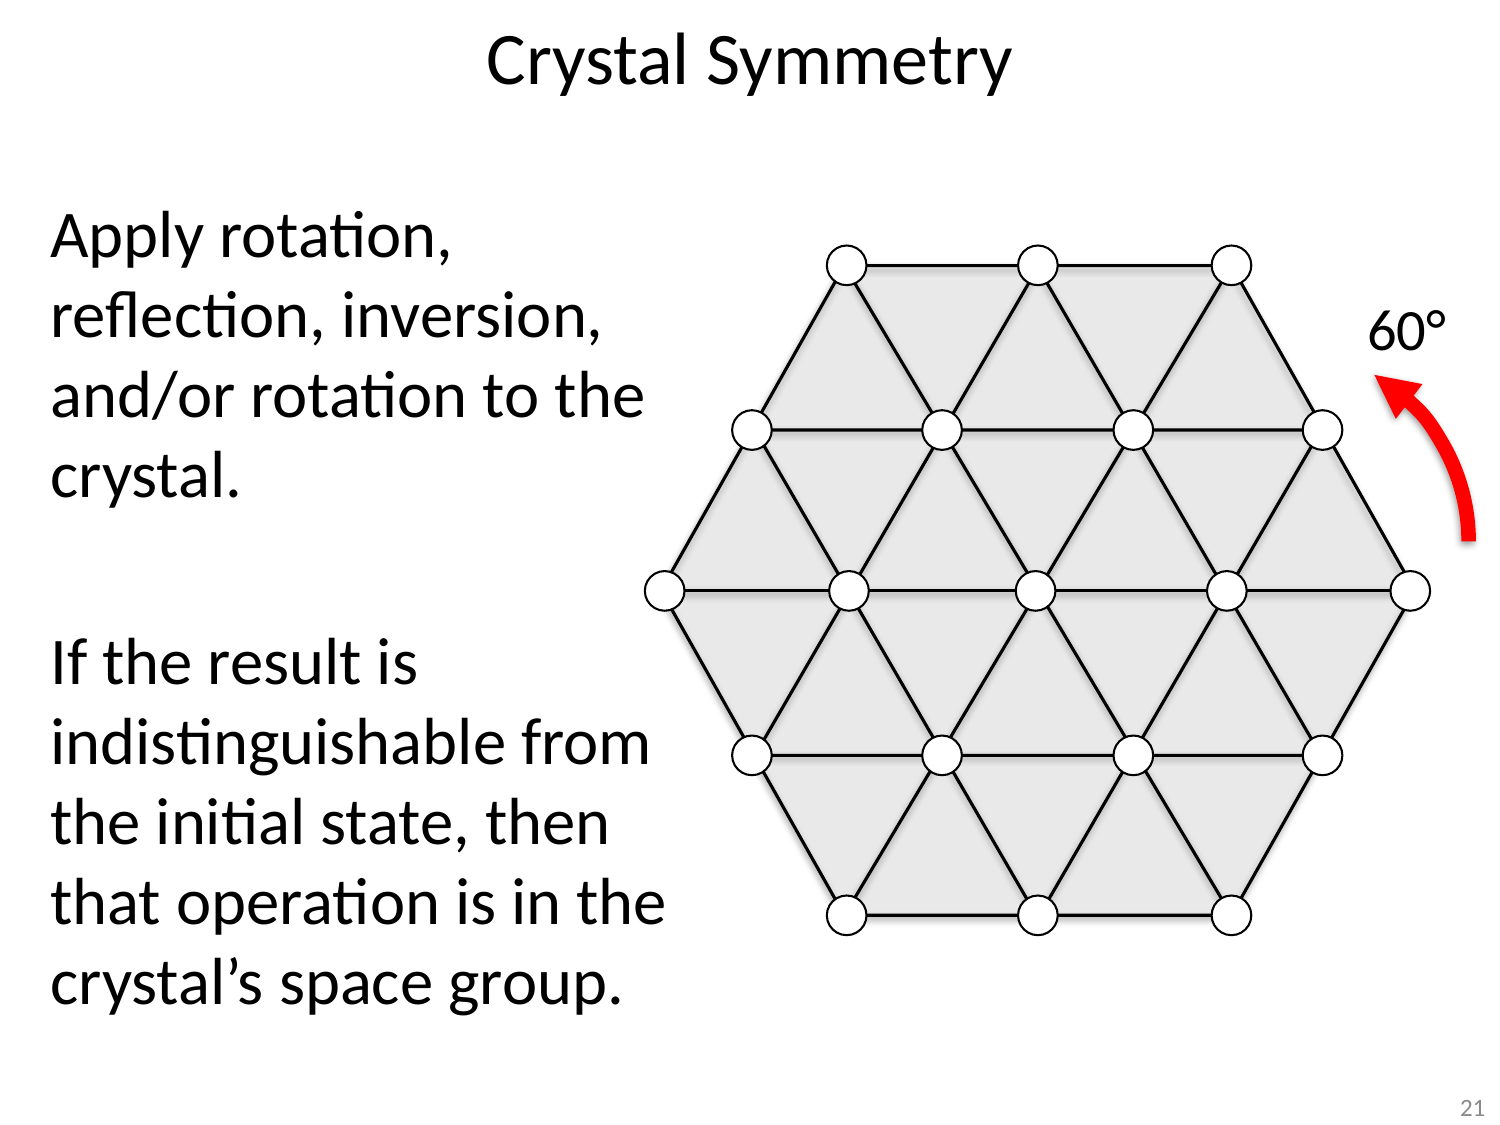

# Crystal Symmetry
Apply rotation, reflection, inversion, and/or rotation to the crystal.

If the result is indistinguishable from the initial state, then that operation is in the crystal’s space group.

60°

21